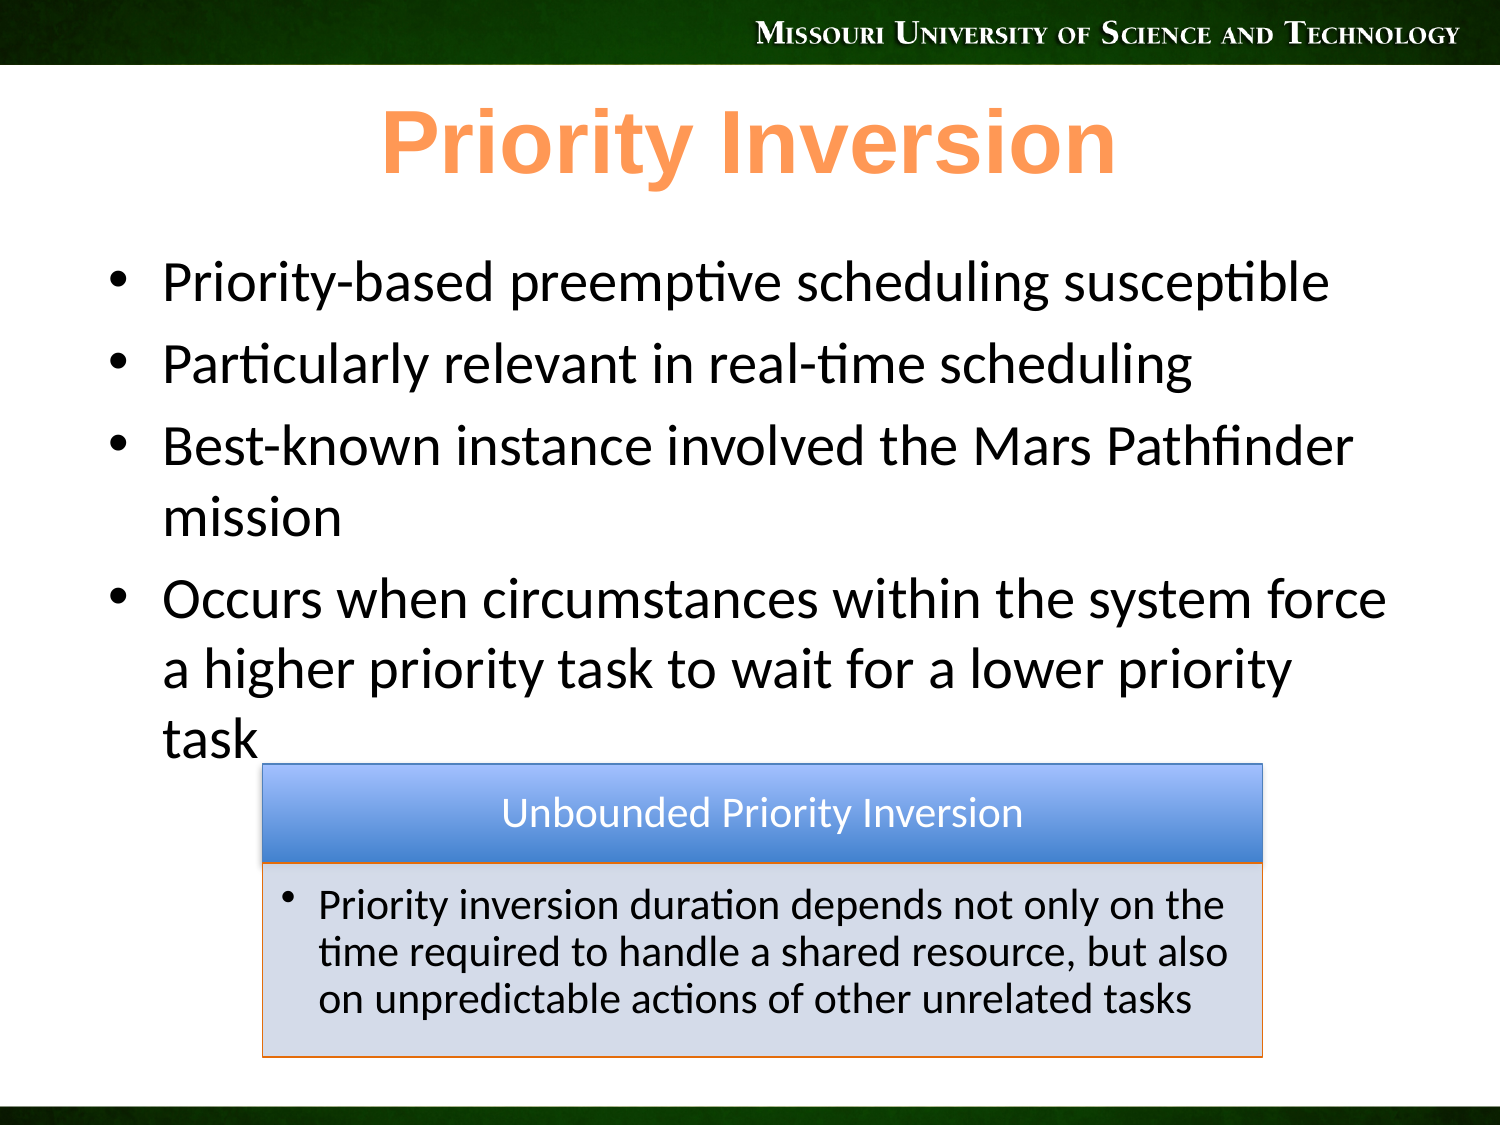

# Priority Inversion
Priority-based preemptive scheduling susceptible
Particularly relevant in real-time scheduling
Best-known instance involved the Mars Pathfinder mission
Occurs when circumstances within the system force a higher priority task to wait for a lower priority task

Unbounded Priority Inversion
Priority inversion duration depends not only on the time required to handle a shared resource, but also on unpredictable actions of other unrelated tasks